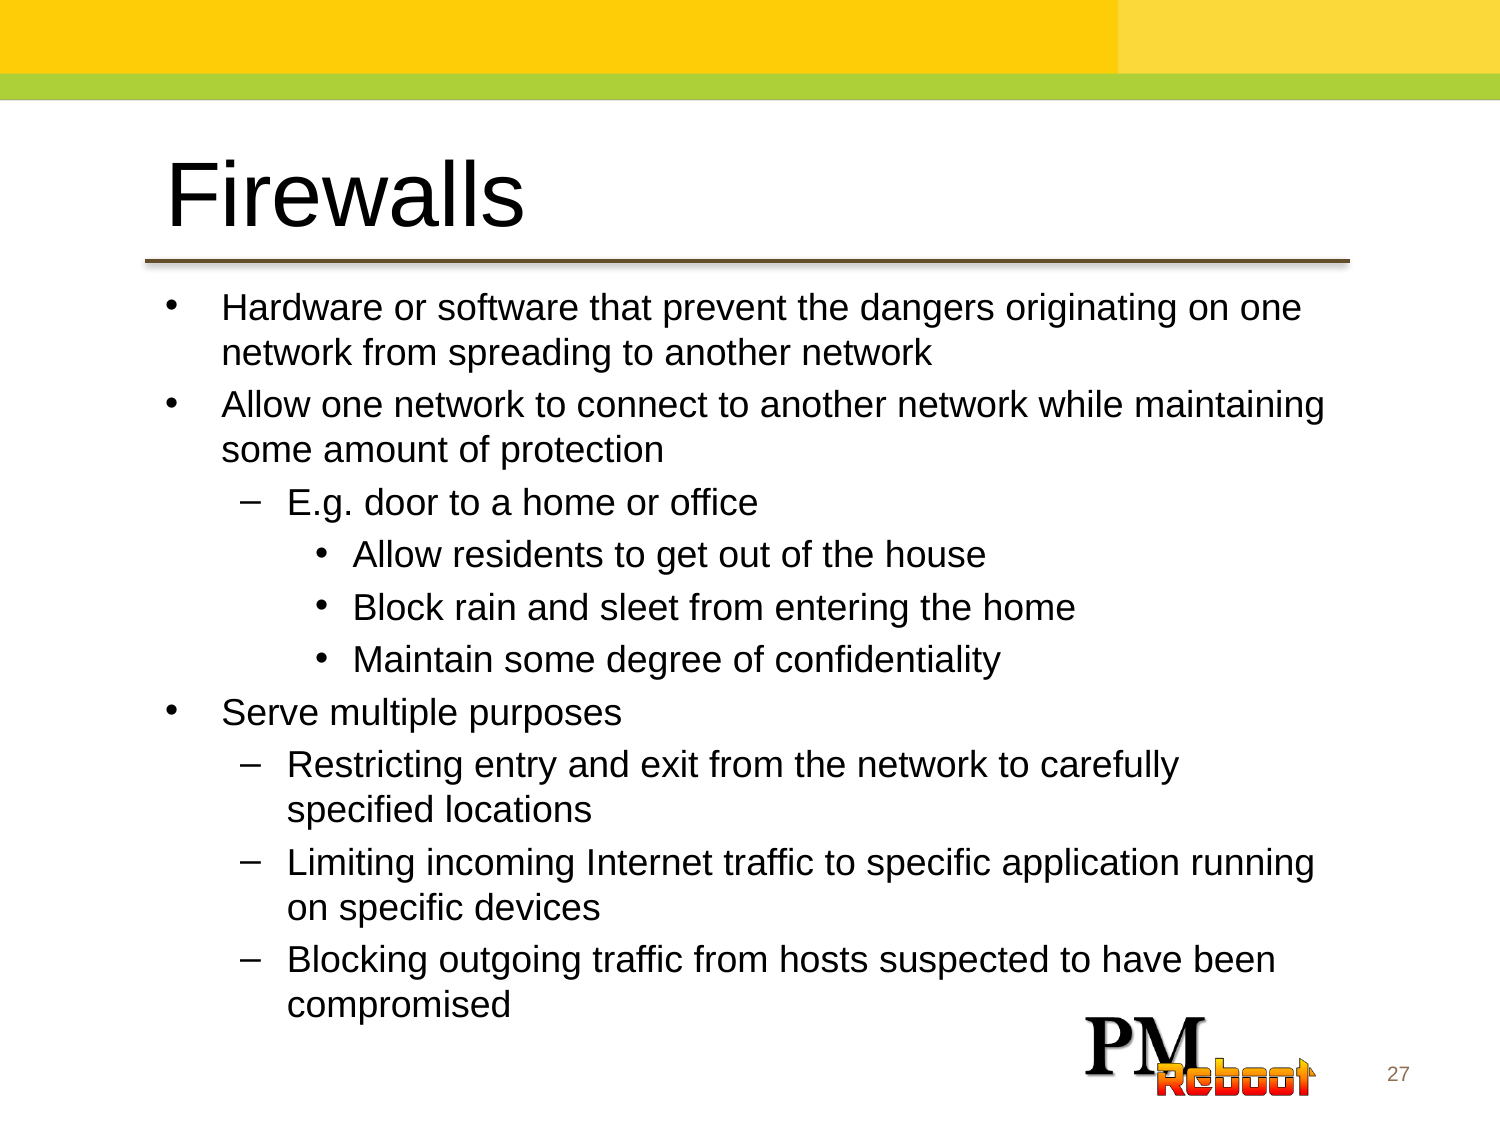

Firewalls
Hardware or software that prevent the dangers originating on one network from spreading to another network
Allow one network to connect to another network while maintaining some amount of protection
E.g. door to a home or office
Allow residents to get out of the house
Block rain and sleet from entering the home
Maintain some degree of confidentiality
Serve multiple purposes
Restricting entry and exit from the network to carefully specified locations
Limiting incoming Internet traffic to specific application running on specific devices
Blocking outgoing traffic from hosts suspected to have been compromised
27